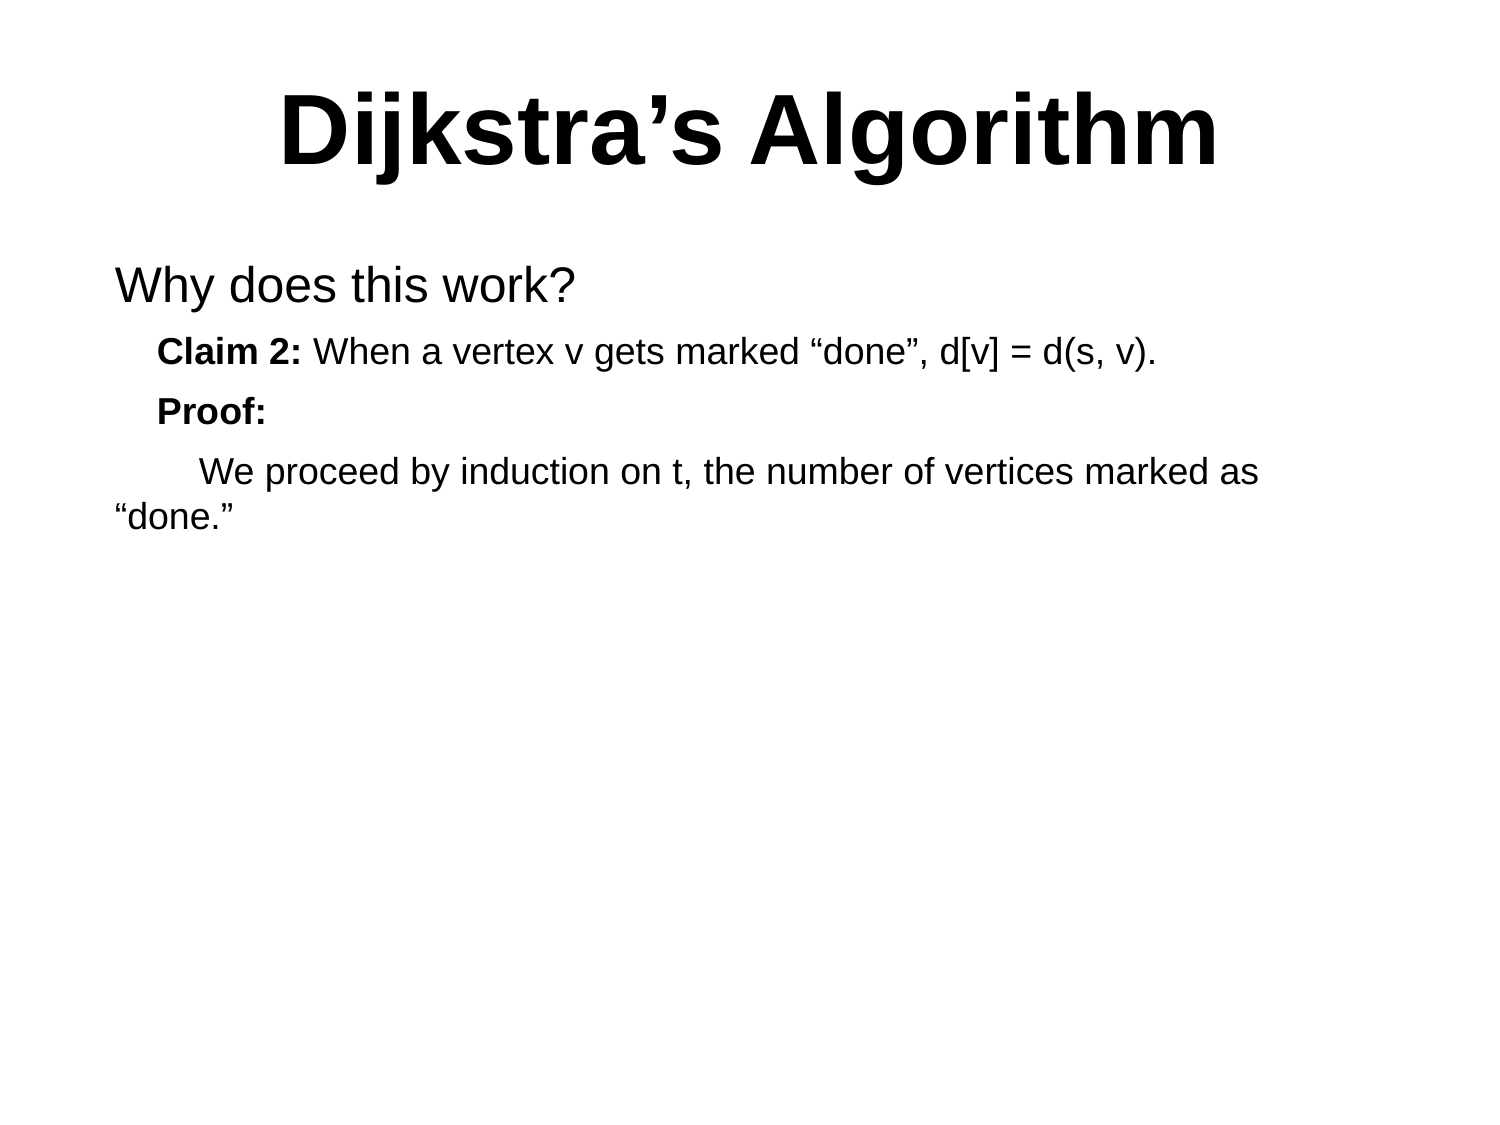

Dijkstra’s Algorithm
Why does this work?

    Claim 2: When a vertex v gets marked “done”, d[v] = d(s, v).

    Proof:

        We proceed by induction on t, the number of vertices marked as “done.”